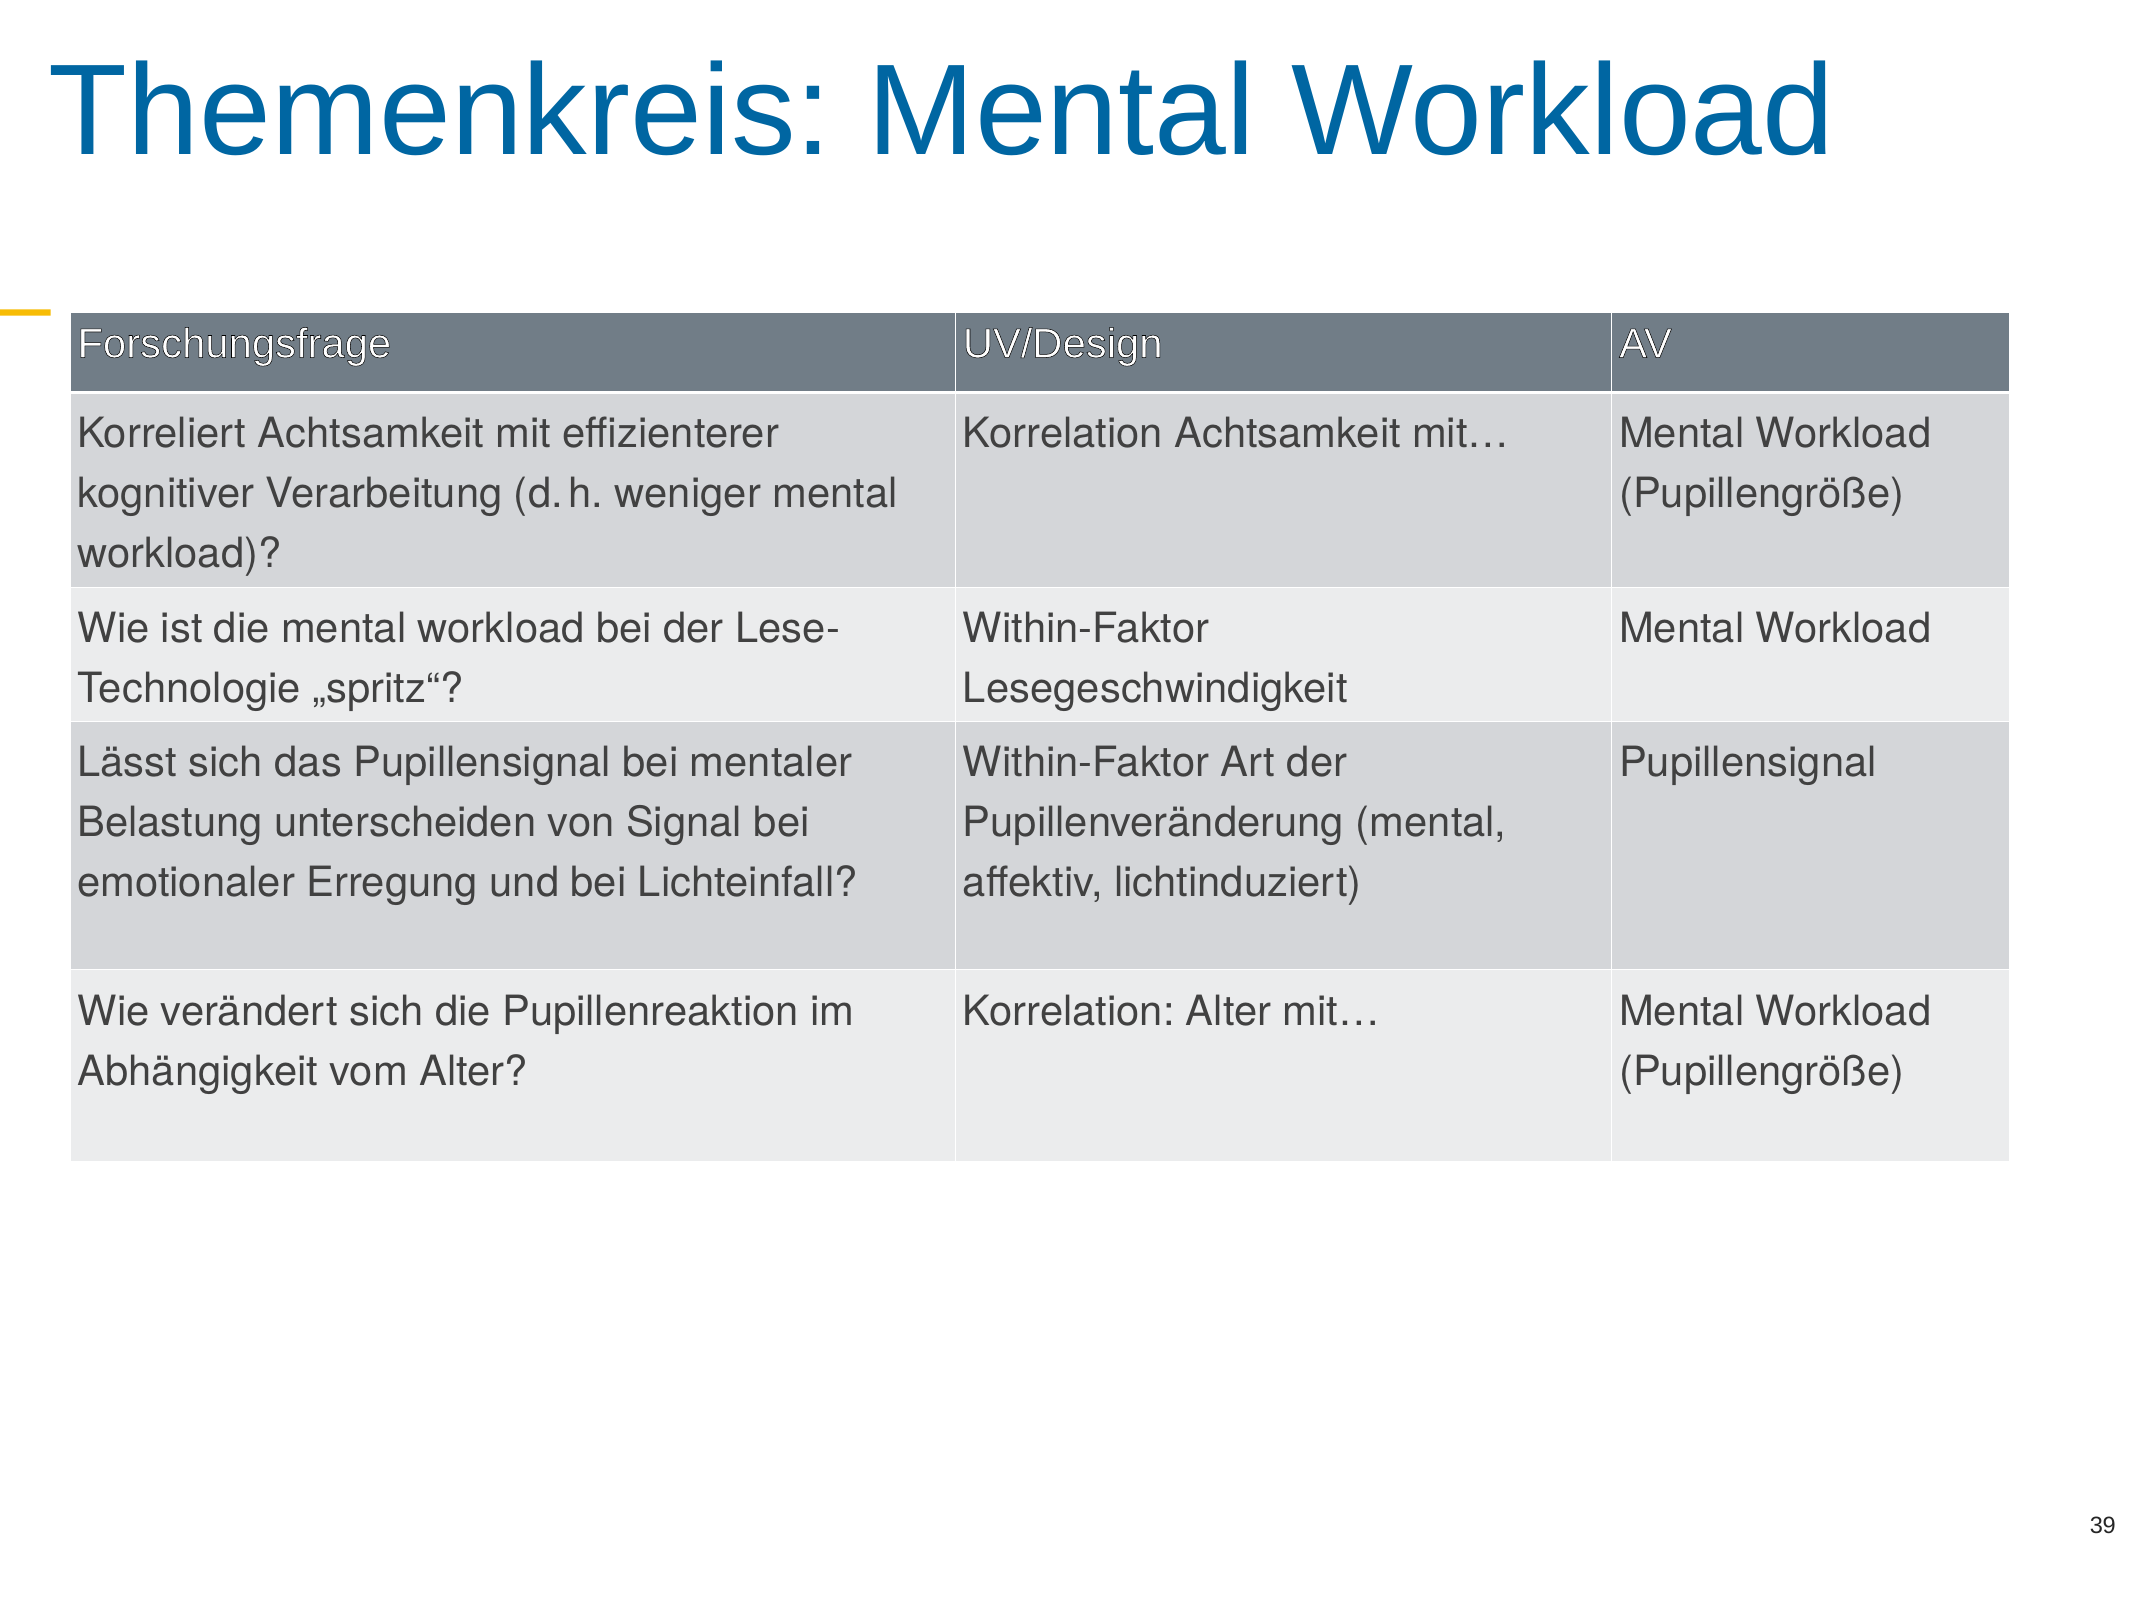

Themenkreis: Mental Workload
| Forschungsfrage | UV/Design | AV |
| --- | --- | --- |
| Korreliert Achtsamkeit mit effizienterer kognitiver Verarbeitung (d. h. weniger mental workload)? | Korrelation Achtsamkeit mit… | Mental Workload (Pupillengröße) |
| Wie ist die mental workload bei der Lese-Technologie „spritz“? | Within-Faktor Lesegeschwindigkeit | Mental Workload |
| Lässt sich das Pupillensignal bei mentaler Belastung unterscheiden von Signal bei emotionaler Erregung und bei Lichteinfall? | Within-Faktor Art der Pupillenveränderung (mental, affektiv, lichtinduziert) | Pupillensignal |
| Wie verändert sich die Pupillenreaktion im Abhängigkeit vom Alter? | Korrelation: Alter mit… | Mental Workload (Pupillengröße) |
39